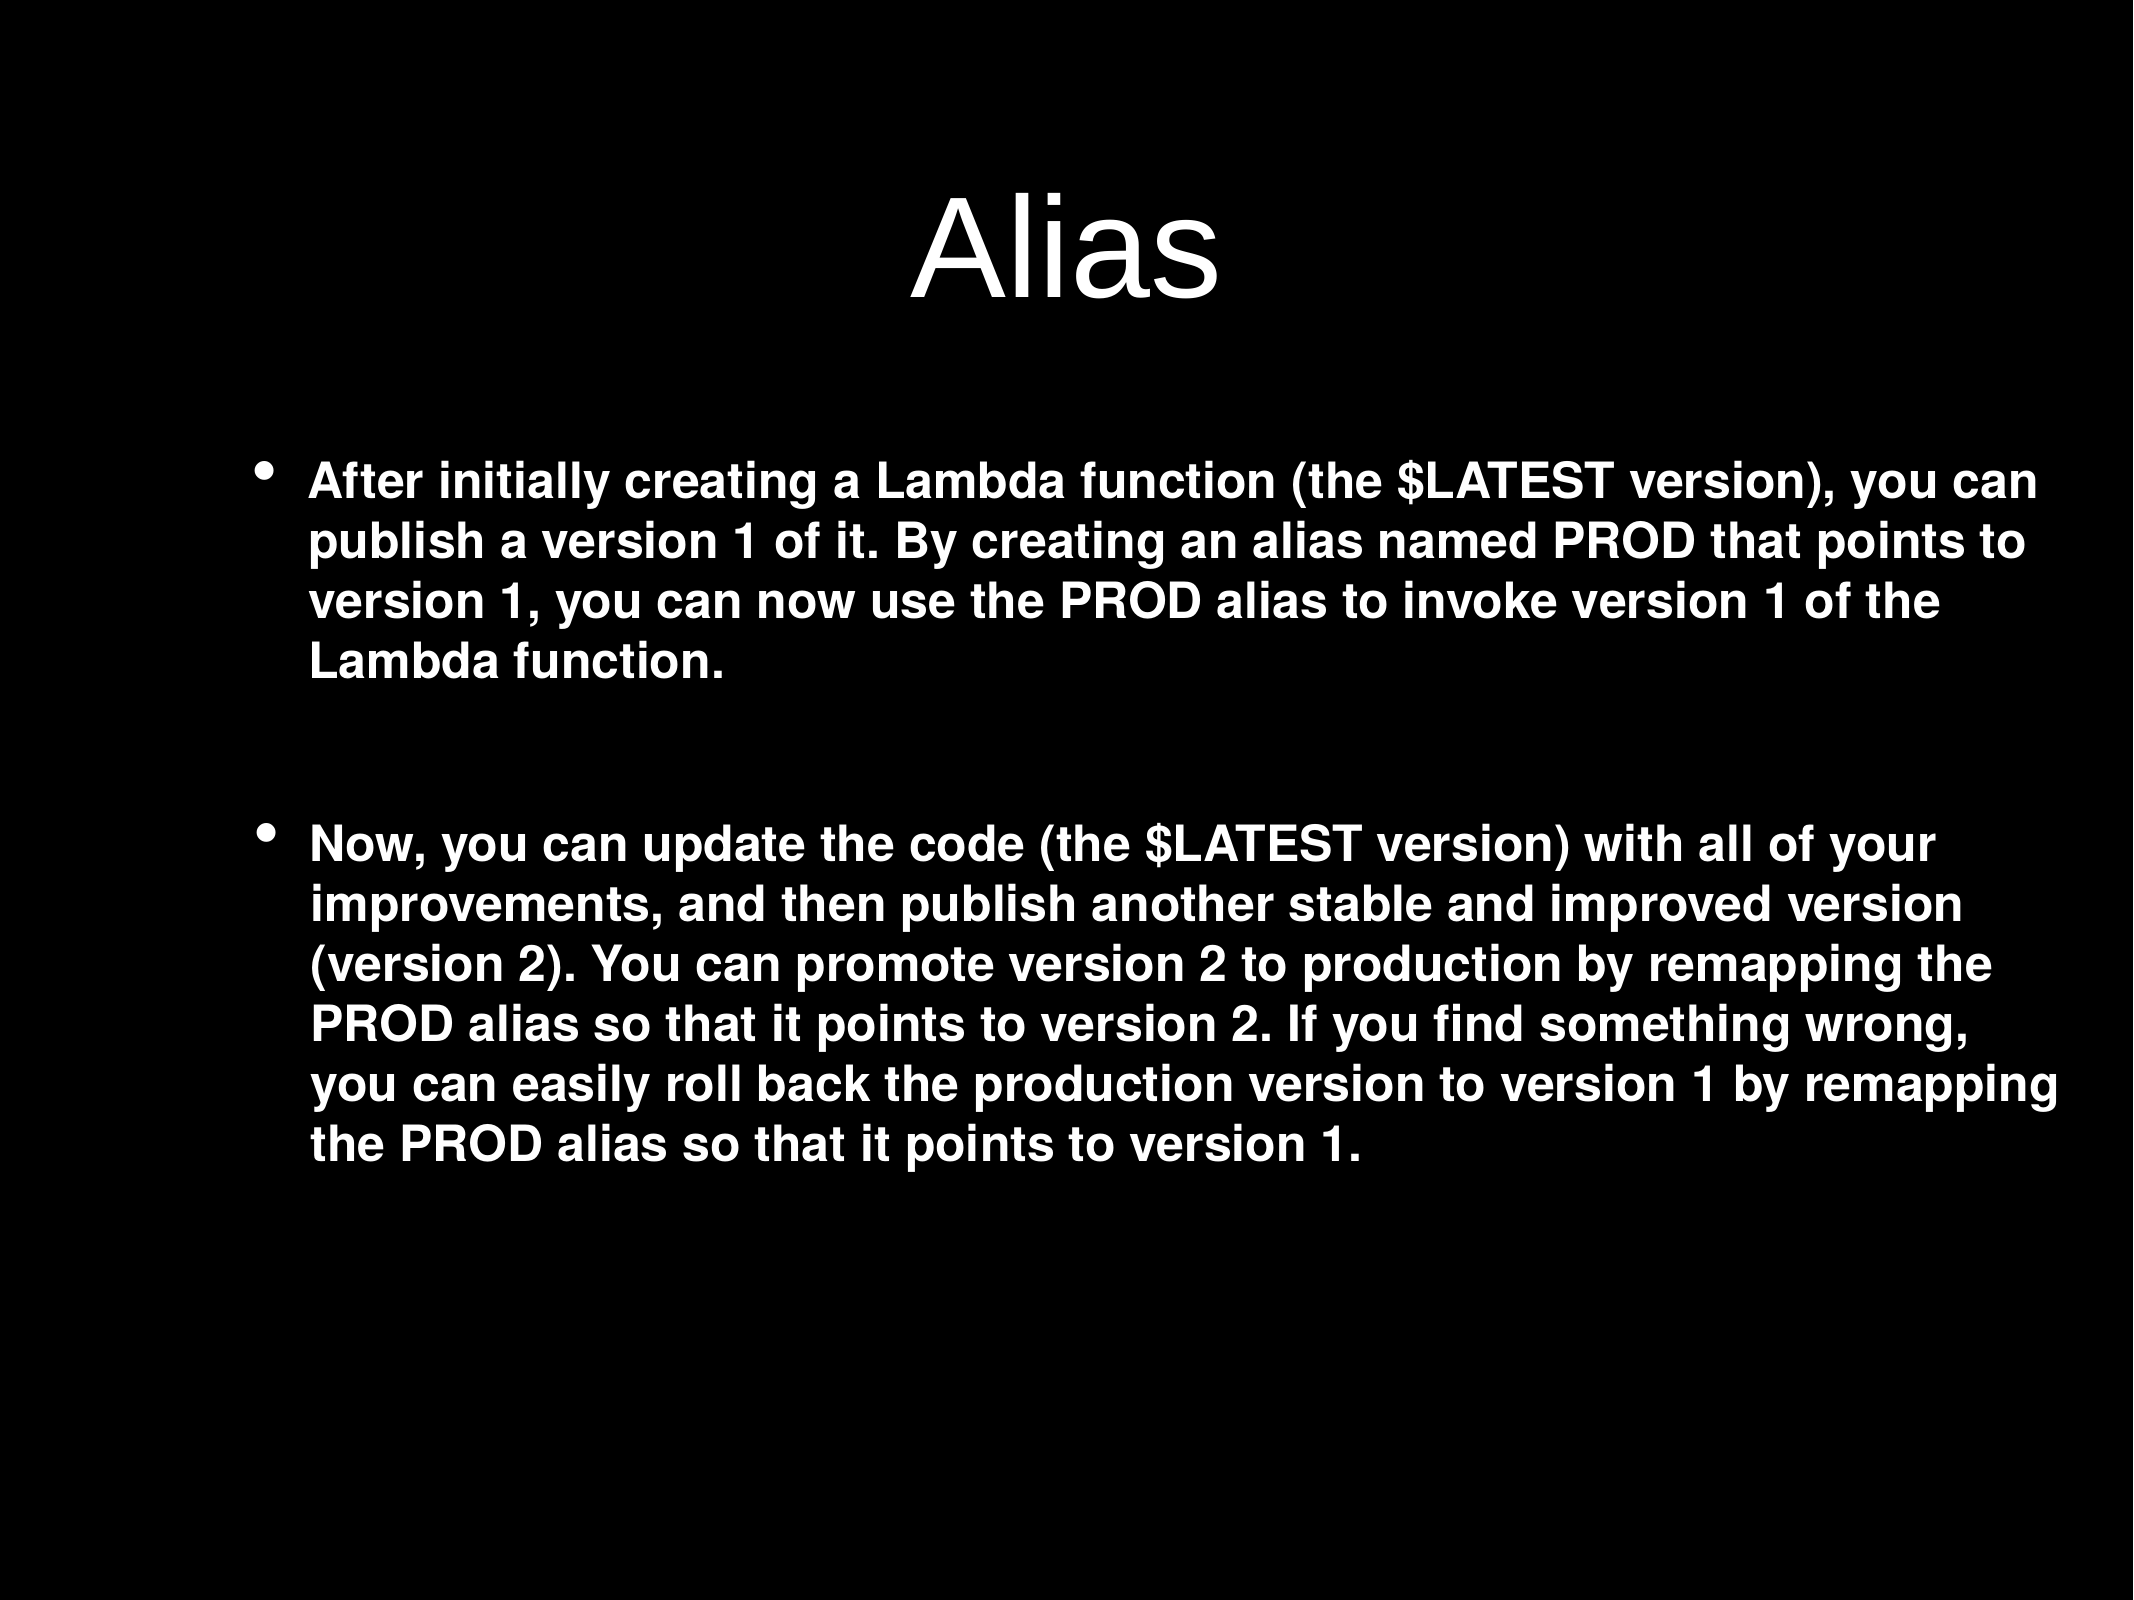

Alias
After initially creating a Lambda function (the $LATEST version), you can
    publish a version 1 of it. By creating an alias named PROD that points to
    version 1, you can now use the PROD alias to invoke version 1 of the
    Lambda function.
Now, you can update the code (the $LATEST version) with all of your
    improvements, and then publish another stable and improved version
    (version 2). You can promote version 2 to production by remapping the
    PROD alias so that it points to version 2. If you find something wrong,
    you can easily roll back the production version to version 1 by remapping
    the PROD alias so that it points to version 1.